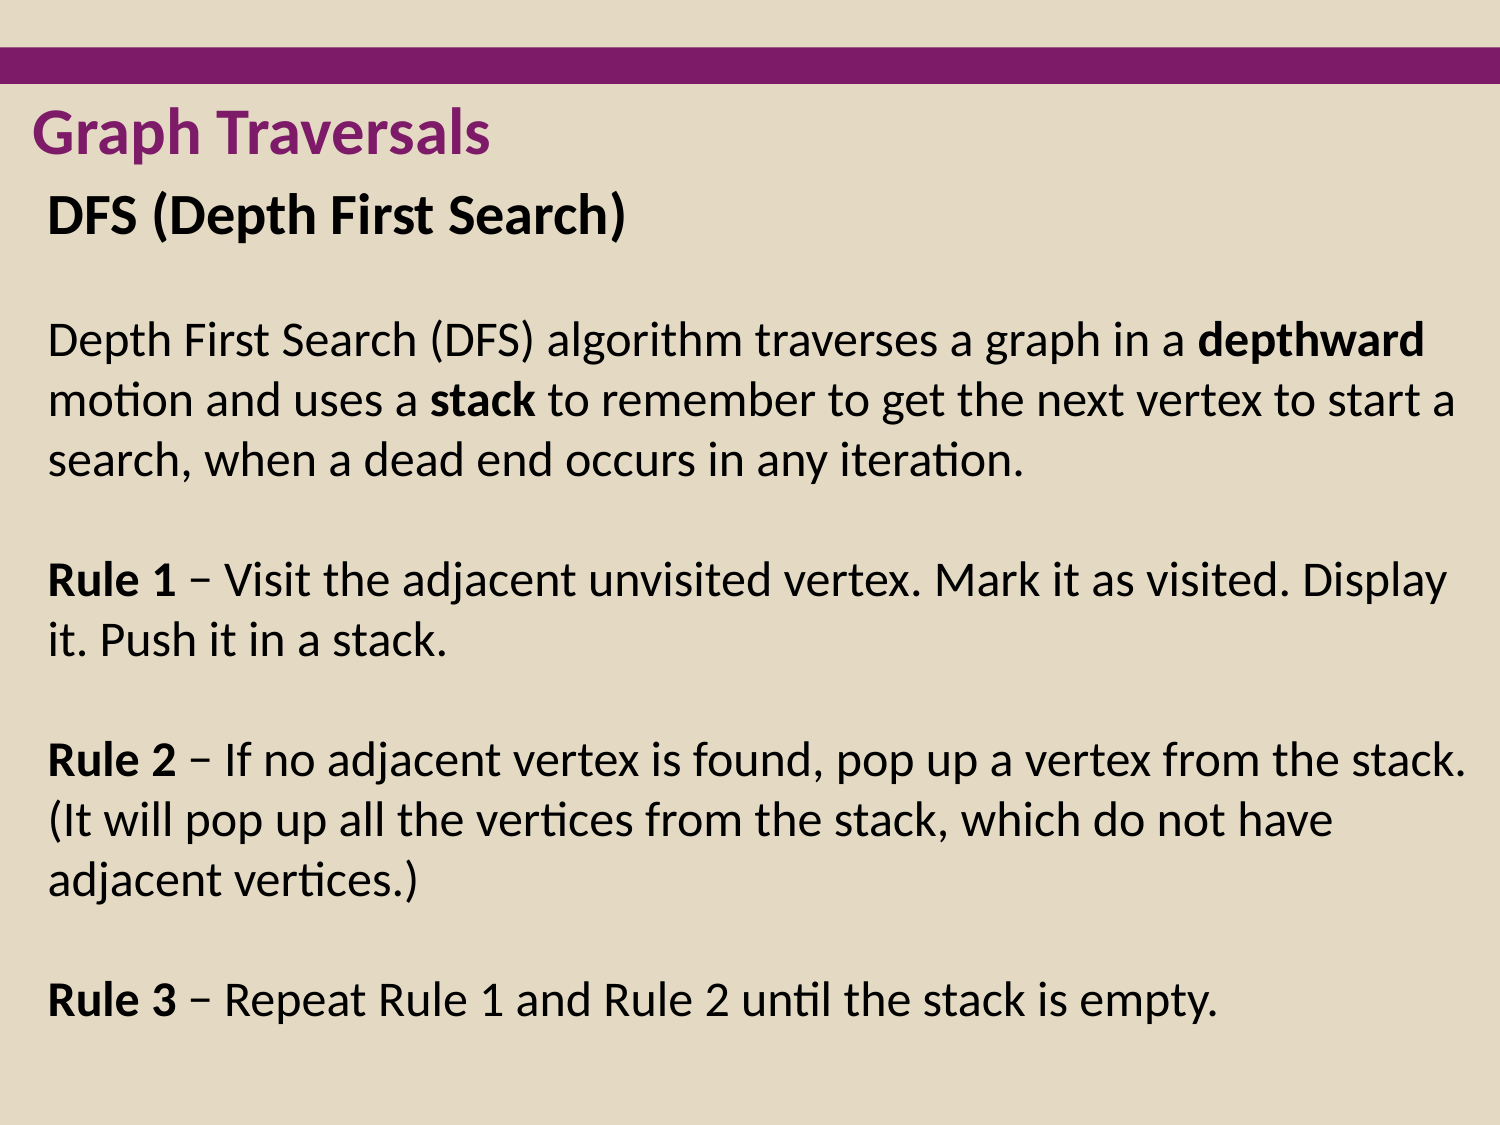

Graph Traversals

DFS (Depth First Search)

Depth First Search (DFS) algorithm traverses a graph in a depthward motion and uses a stack to remember to get the next vertex to start a search, when a dead end occurs in any iteration.

Rule 1 − Visit the adjacent unvisited vertex. Mark it as visited. Display it. Push it in a stack.

Rule 2 − If no adjacent vertex is found, pop up a vertex from the stack. (It will pop up all the vertices from the stack, which do not have adjacent vertices.)

Rule 3 − Repeat Rule 1 and Rule 2 until the stack is empty.